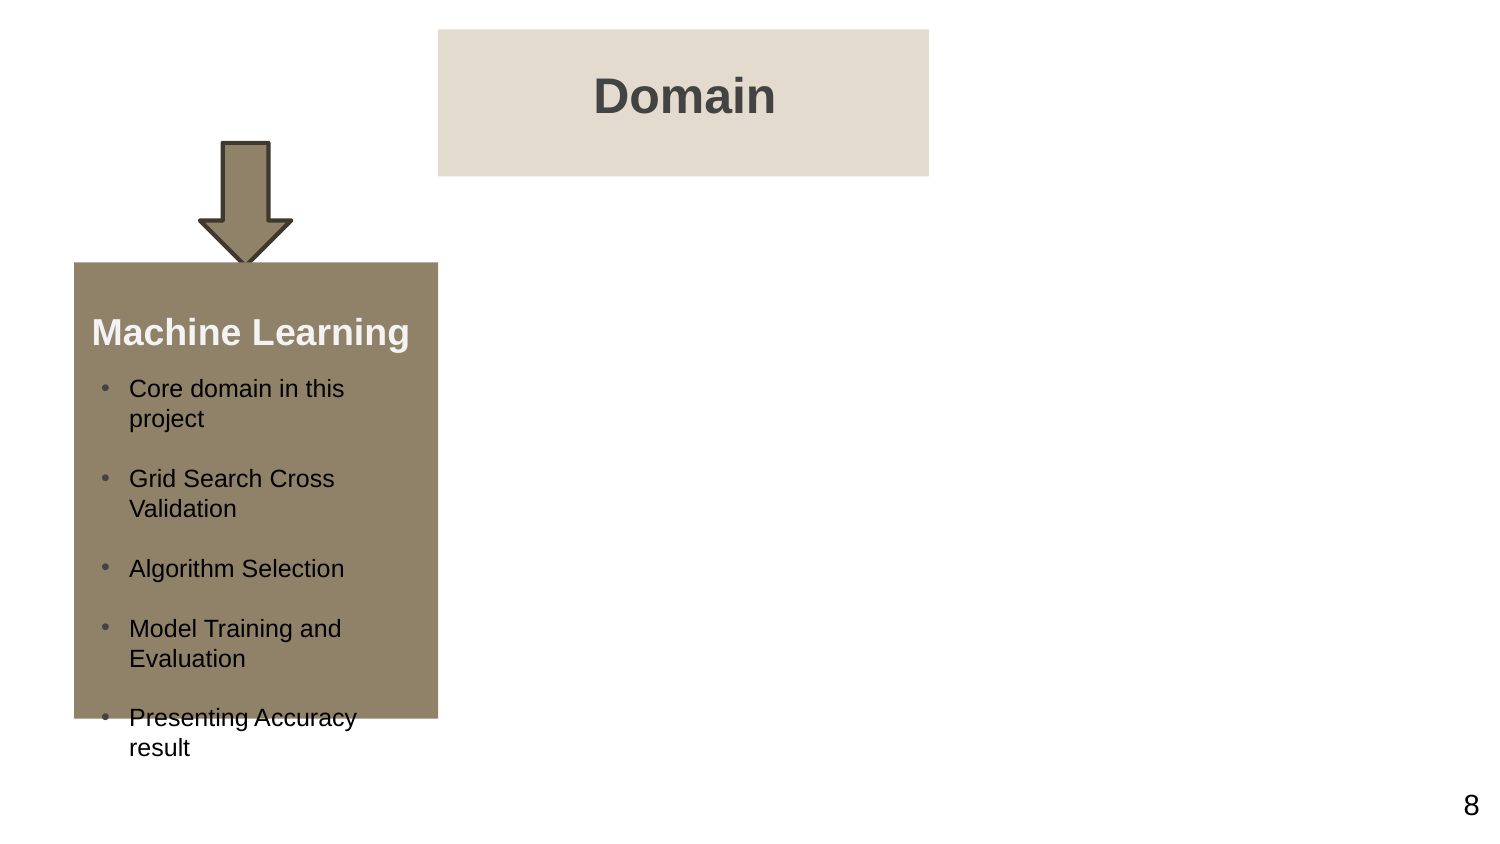

Domain

Machine Learning
Core domain in this project

Grid Search Cross Validation

Algorithm Selection

Model Training and Evaluation

Presenting Accuracy result
8